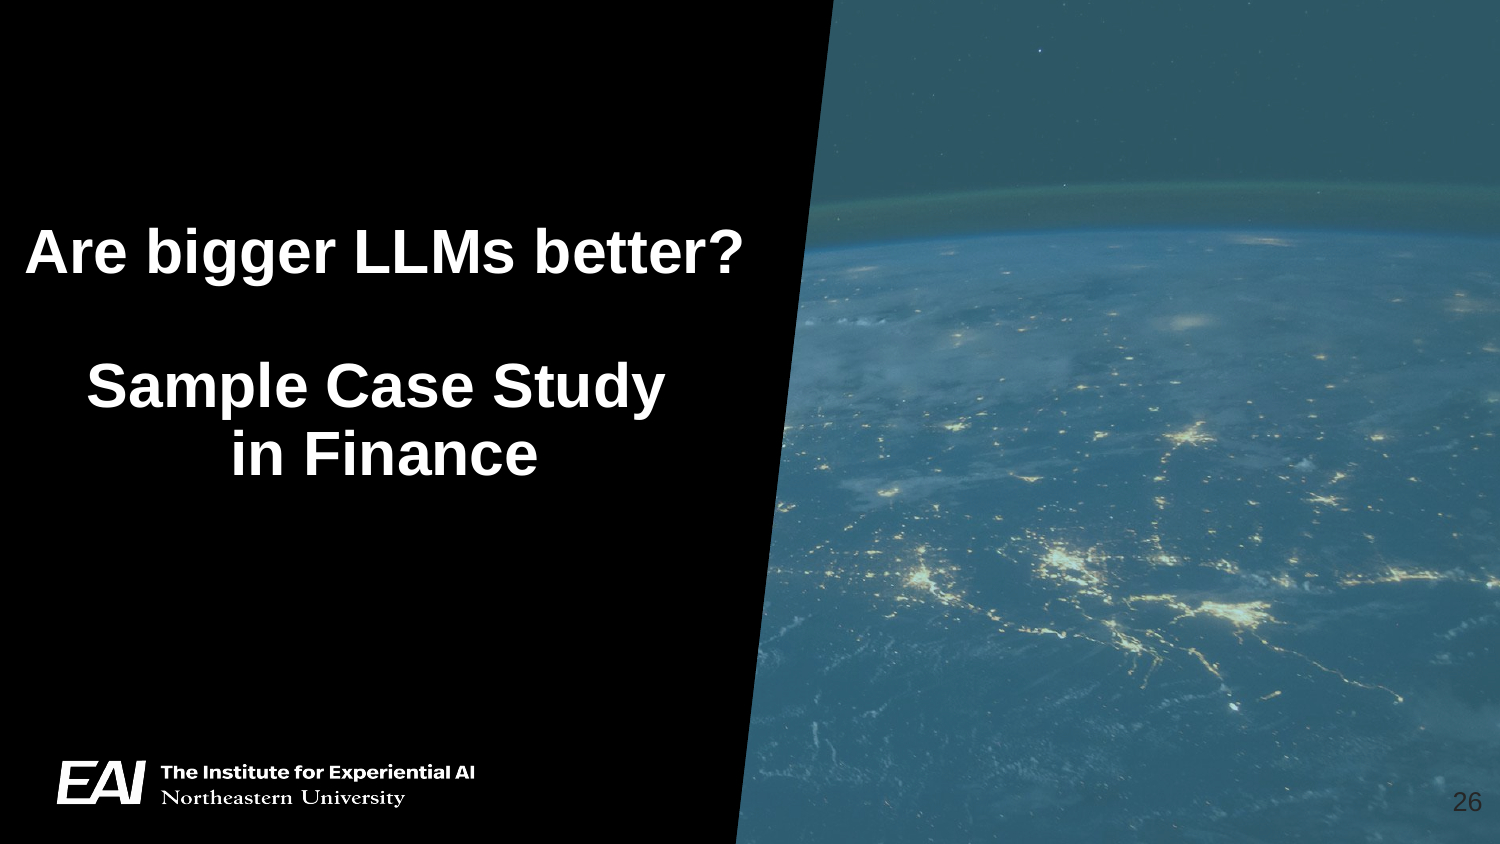

# Are bigger LLMs better?

Sample Case Study
in Finance

26